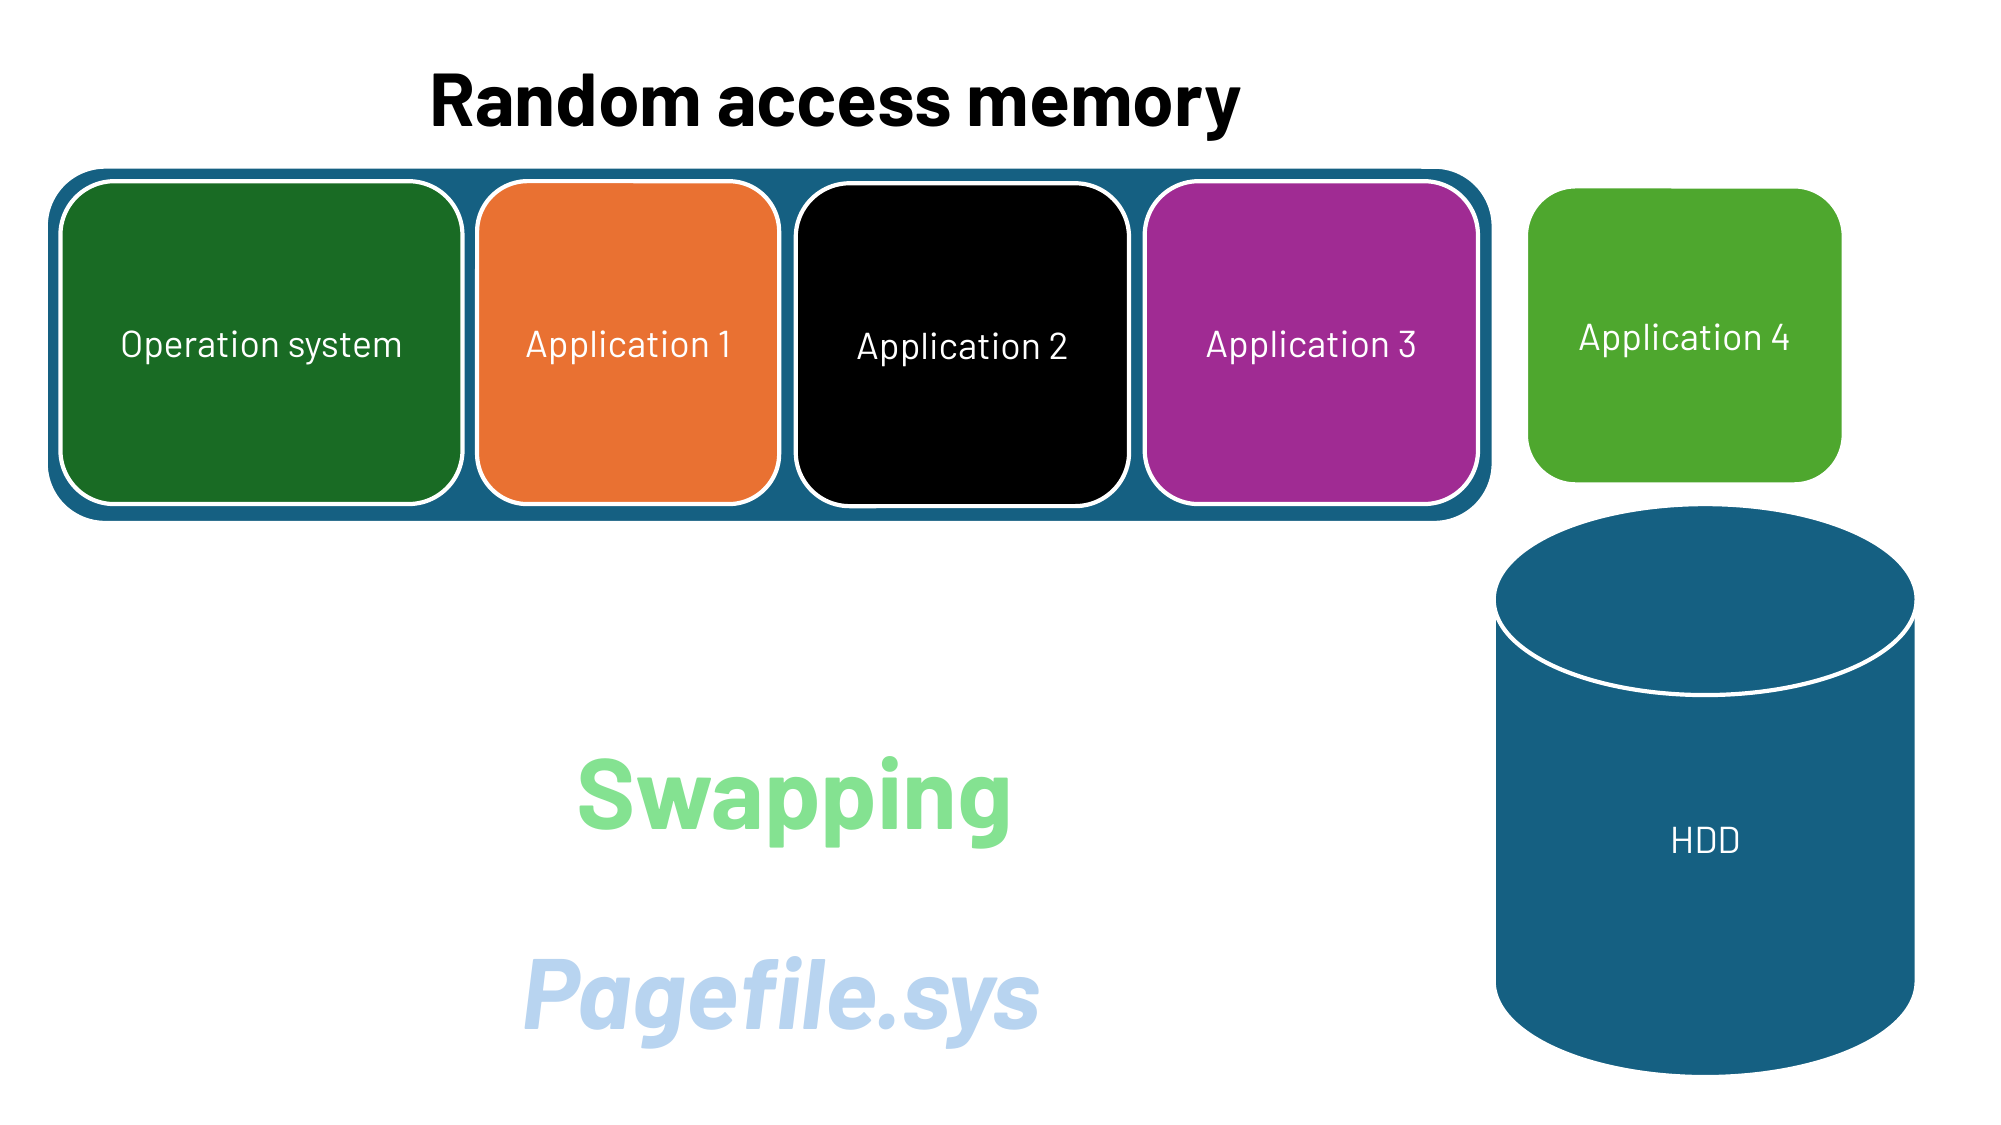

Random access memory

Operation system
Application 1
Application 3
Application 2
Application 4
HDD
Swapping
Pagefile.sys